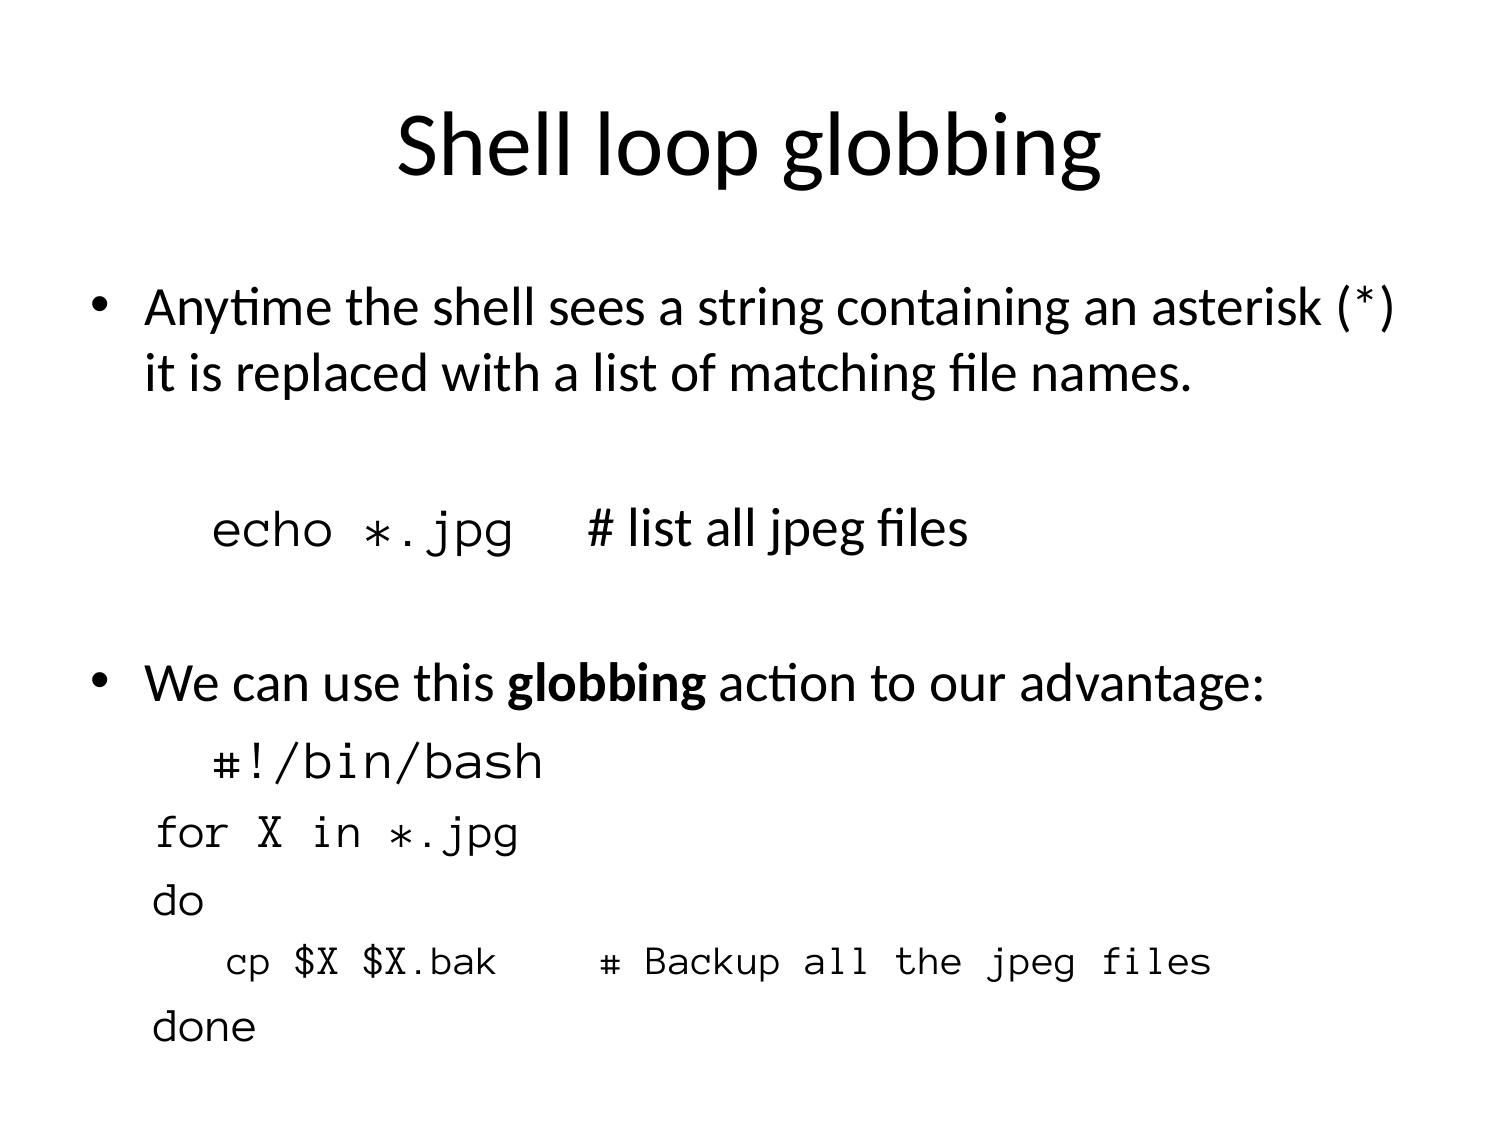

# Shell loop globbing
Anytime the shell sees a string containing an asterisk (*) it is replaced with a list of matching file names.

	echo *.jpg		# list all jpeg files

We can use this globbing action to our advantage:
	#!/bin/bash
for X in *.jpg
do
cp $X $X.bak  	# Backup all the jpeg files
done